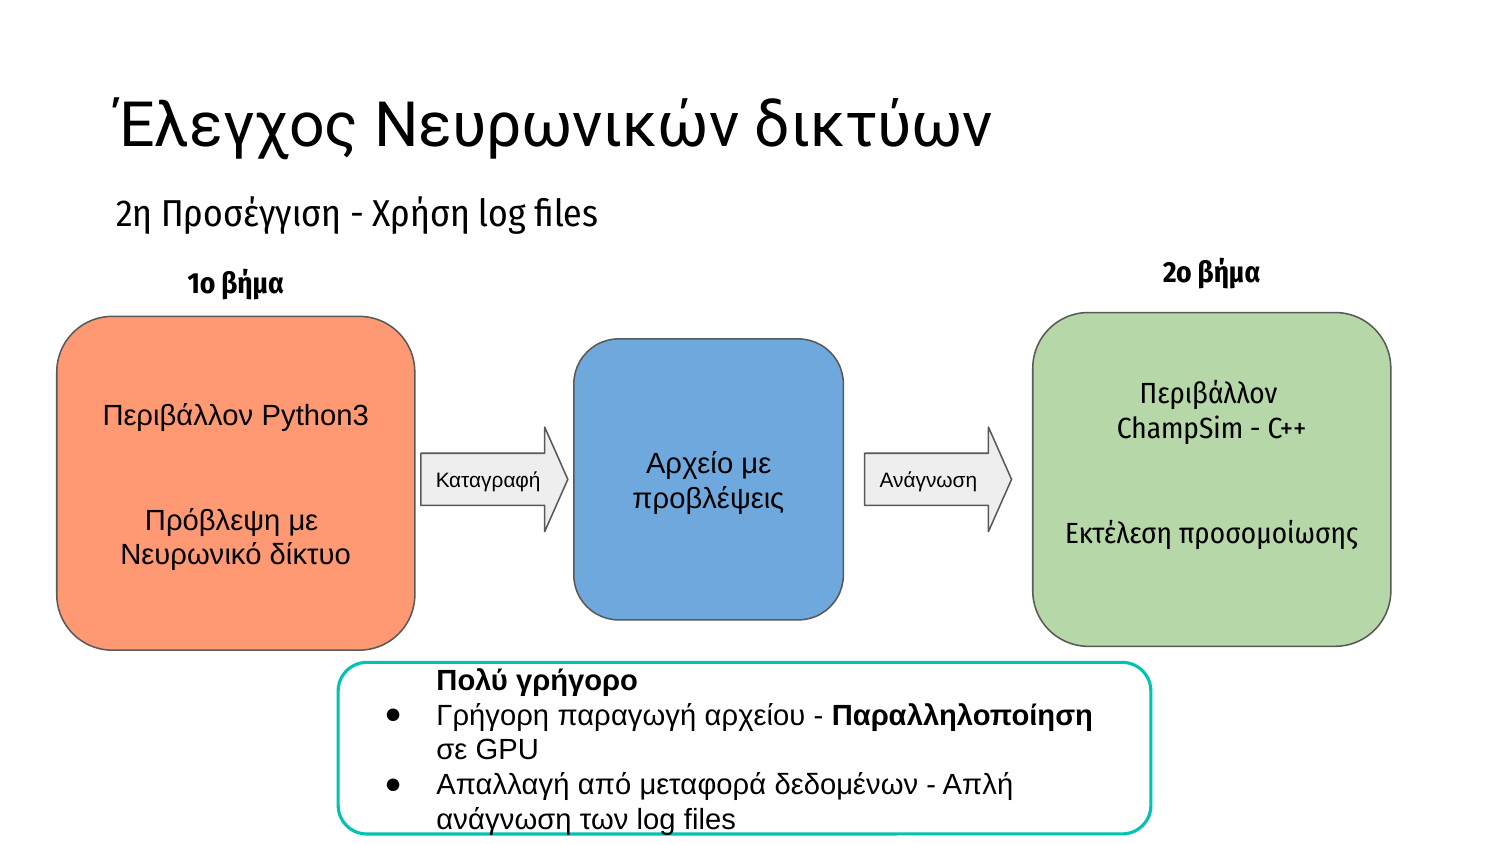

# Έλεγχος Νευρωνικών δικτύων
2η Προσέγγιση - Χρήση log files
2ο βήμα
Περιβάλλον
ChampSim - C++

Εκτέλεση προσομοίωσης

Ανάγνωση
1ο βήμα
Περιβάλλον Python3

Πρόβλεψη με
Νευρωνικό δίκτυο
Αρχείο με
προβλέψεις
Καταγραφή
Πολύ γρήγορο
Γρήγορη παραγωγή αρχείου - Παραλληλοποίηση σε GPU
Απαλλαγή από μεταφορά δεδομένων - Απλή ανάγνωση των log files